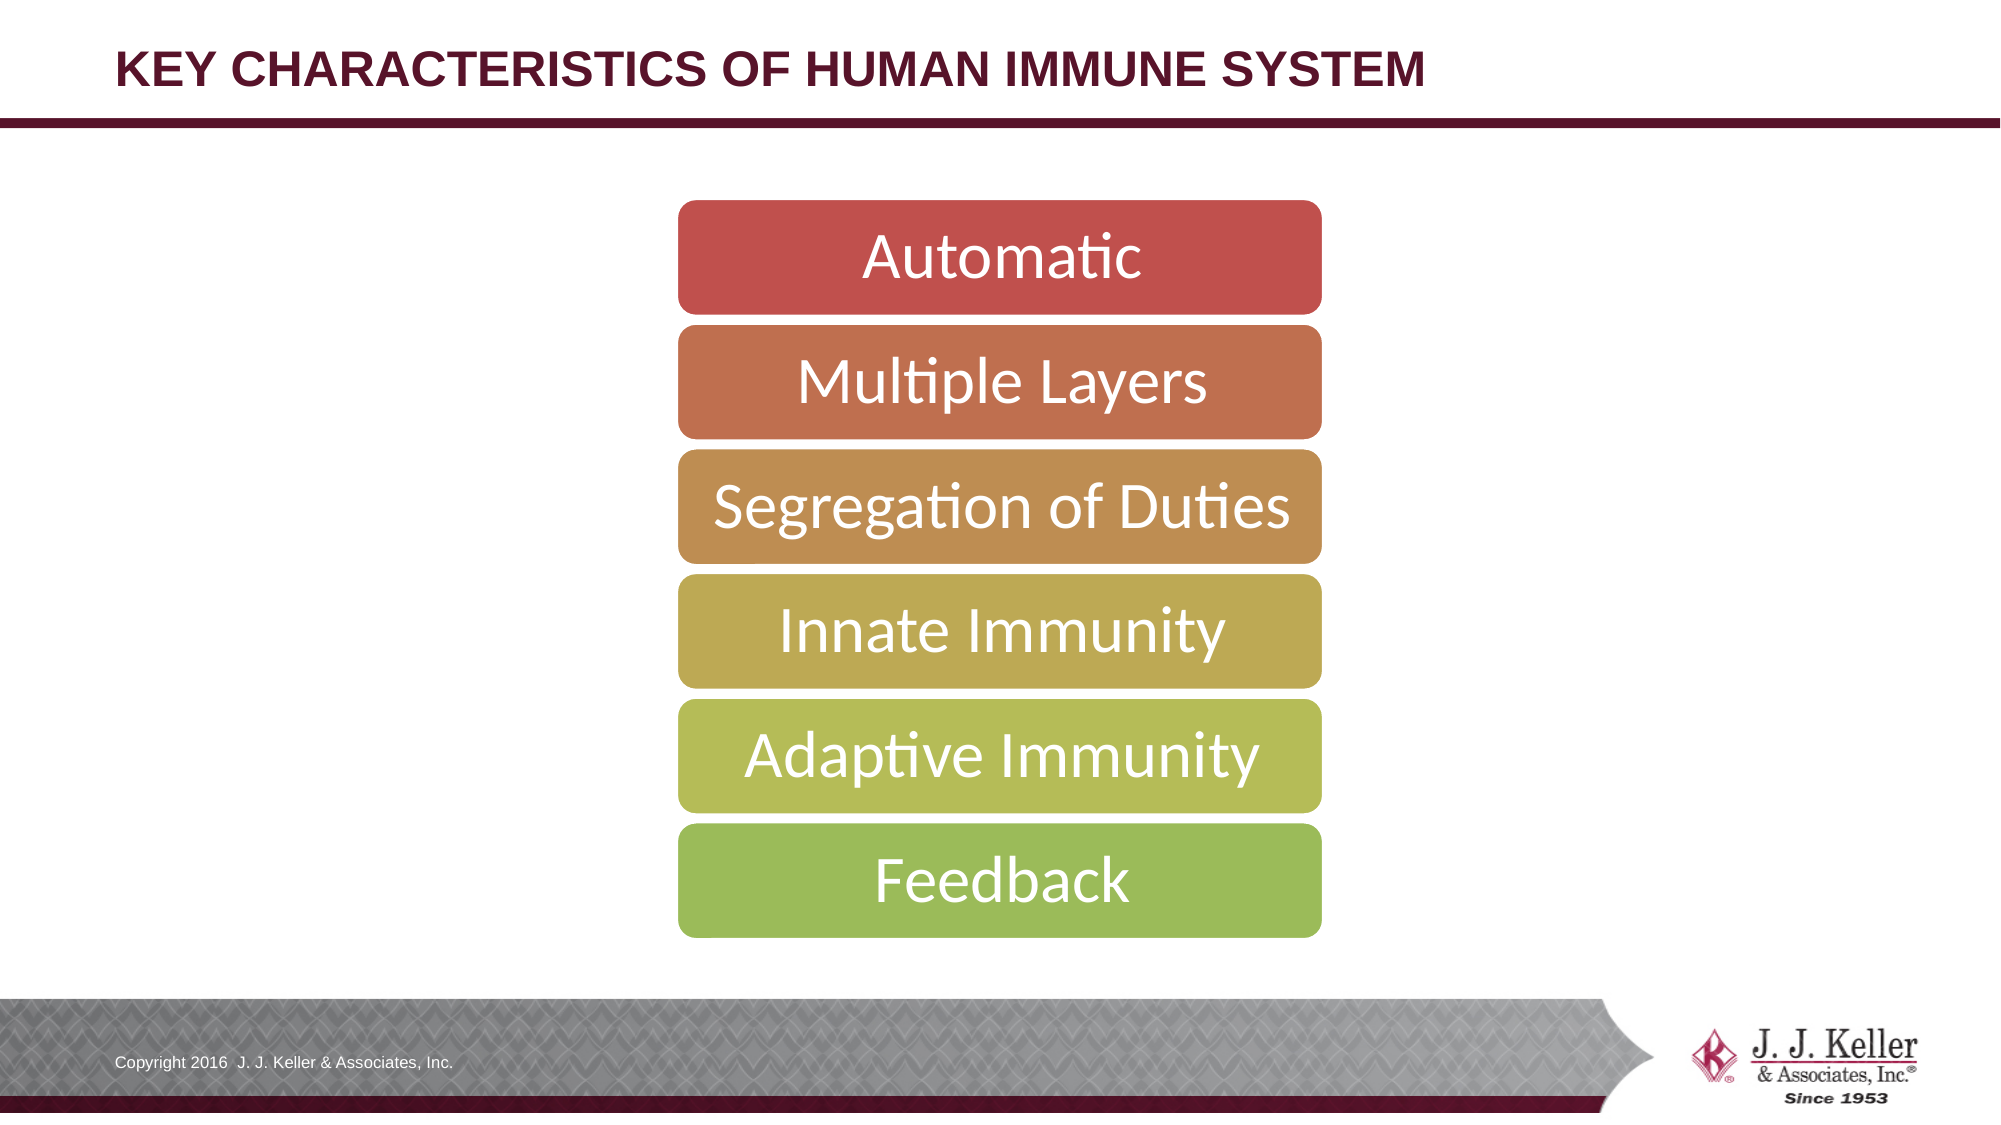

# Key Characteristics OF HUMAN IMMUNE SYSTEM
Automatic
Multiple Layers
Segregation of Duties
Innate Immunity
Adaptive Immunity
Feedback